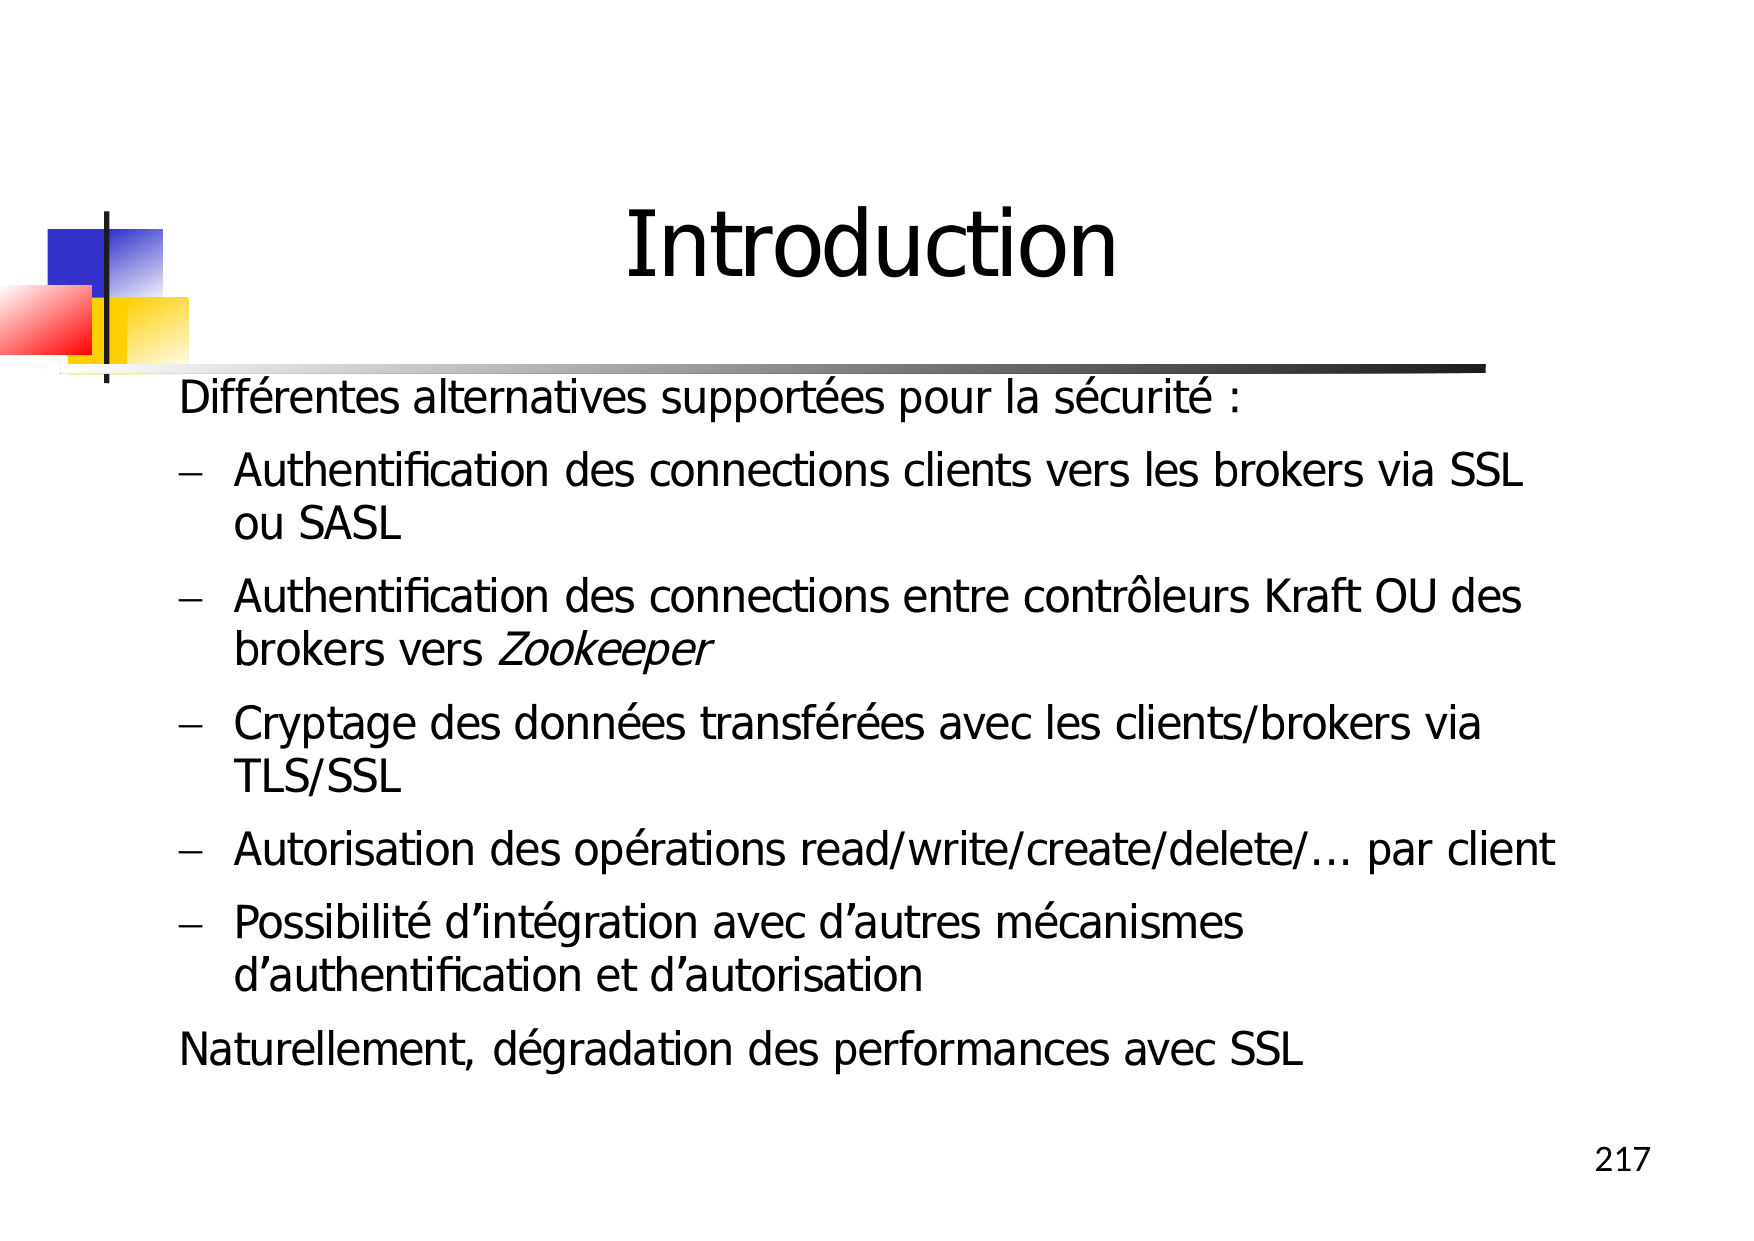

Introduction
Différentes alternatives supportées pour la sécurité :
Authentification des connections clients vers les brokers via SSL ou SASL
Authentification des connections entre contrôleurs Kraft OU des brokers vers Zookeeper
Cryptage des données transférées avec les clients/brokers via TLS/SSL
Autorisation des opérations read/write/create/delete/... par client
Possibilité d’intégration avec d’autres mécanismes d’authentification et d’autorisation
Naturellement, dégradation des performances avec SSL